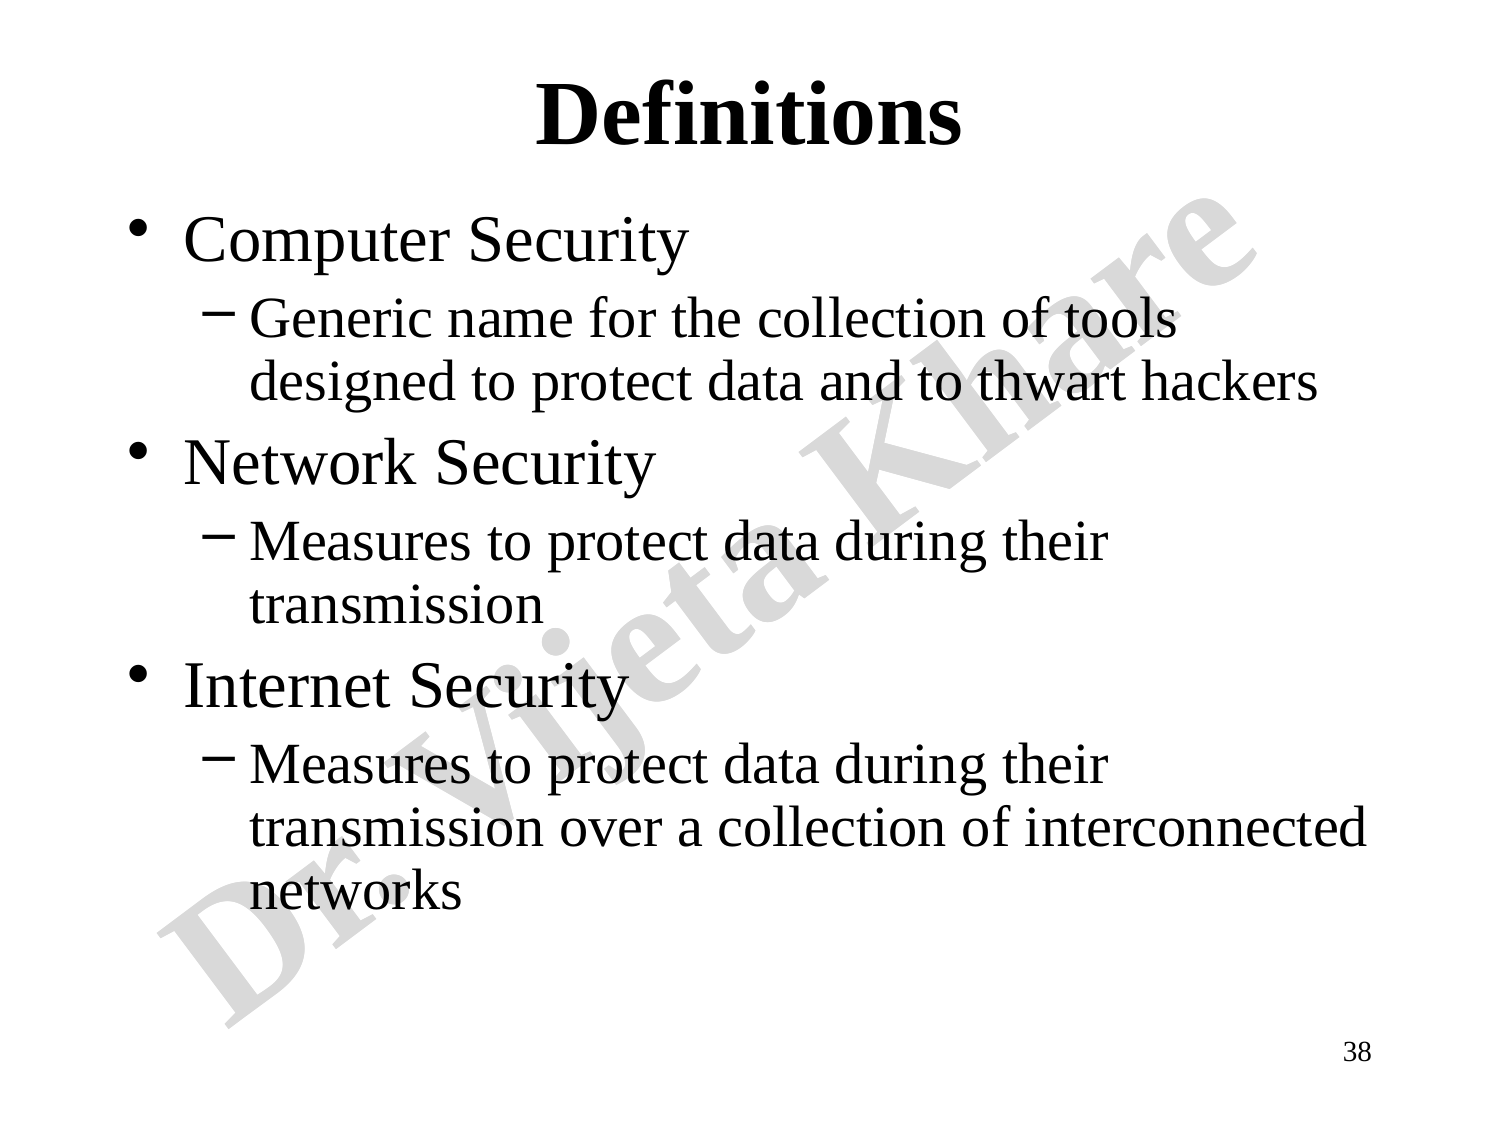

# Definitions
Computer Security
Generic name for the collection of tools designed to protect data and to thwart hackers
Network Security
Measures to protect data during their transmission
Internet Security
Measures to protect data during their transmission over a collection of interconnected networks
38